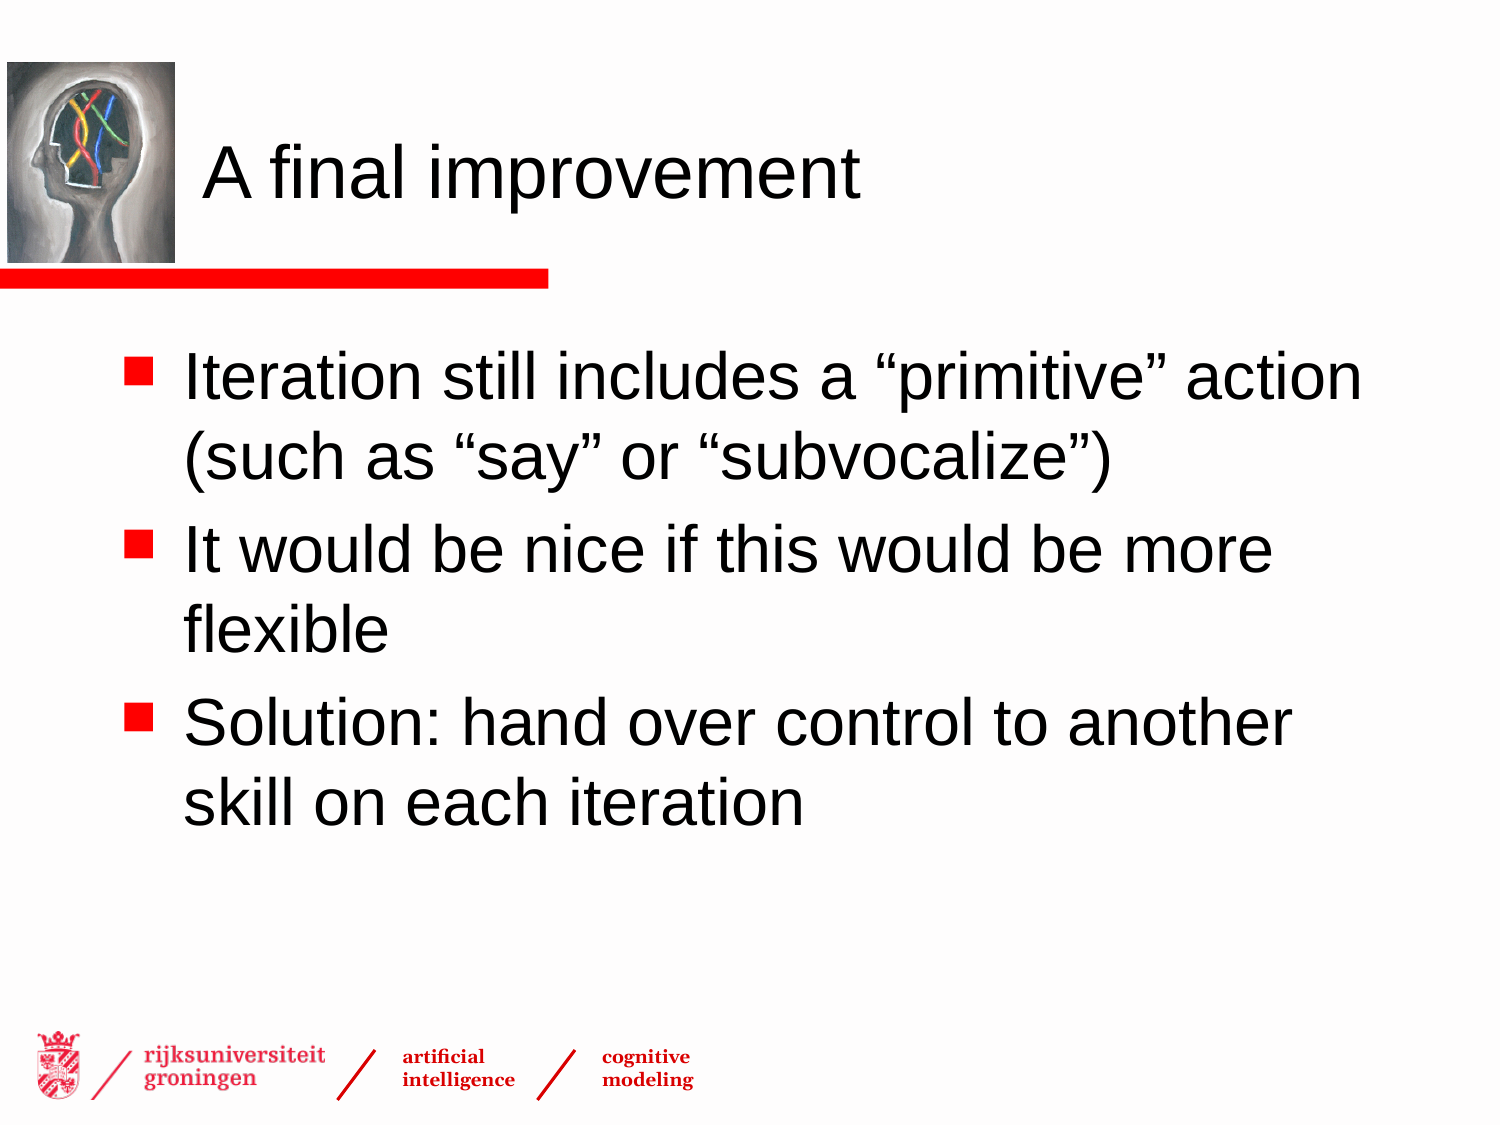

# A final improvement
Iteration still includes a “primitive” action (such as “say” or “subvocalize”)
It would be nice if this would be more flexible
Solution: hand over control to another skill on each iteration